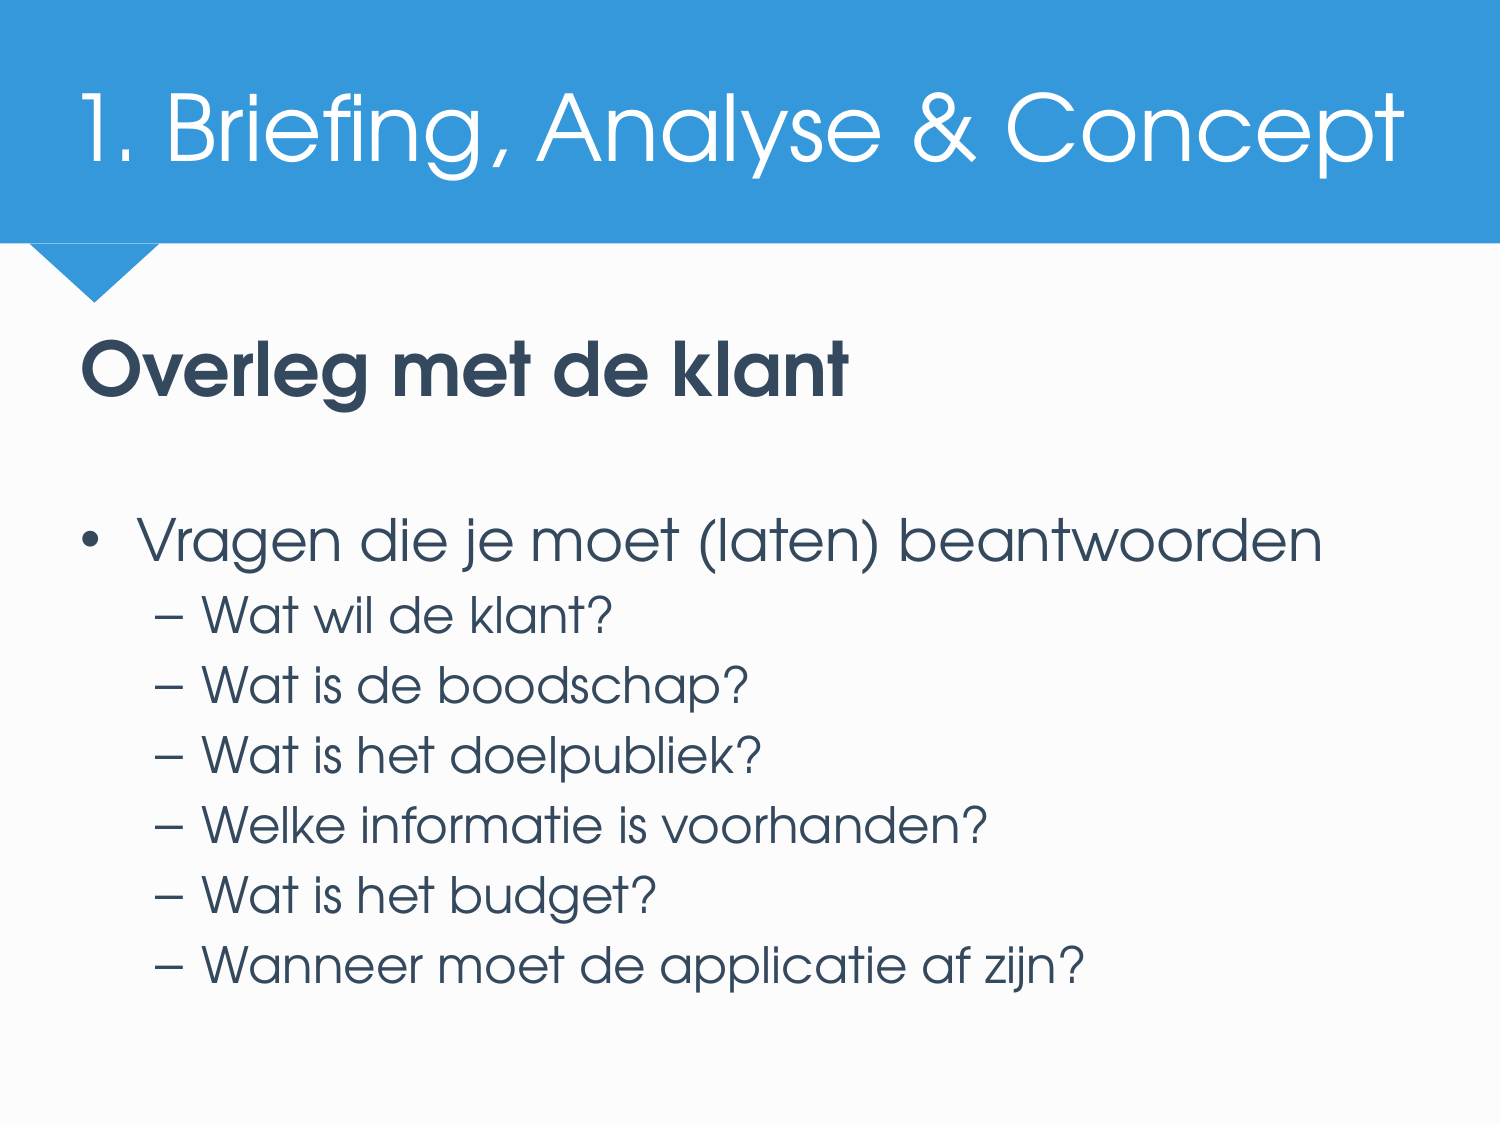

# 1. Briefing, Analyse & Concept
Overleg met de klant
Vragen die je moet (laten) beantwoorden
Wat wil de klant?
Wat is de boodschap?
Wat is het doelpubliek?
Welke informatie is voorhanden?
Wat is het budget?
Wanneer moet de applicatie af zijn?